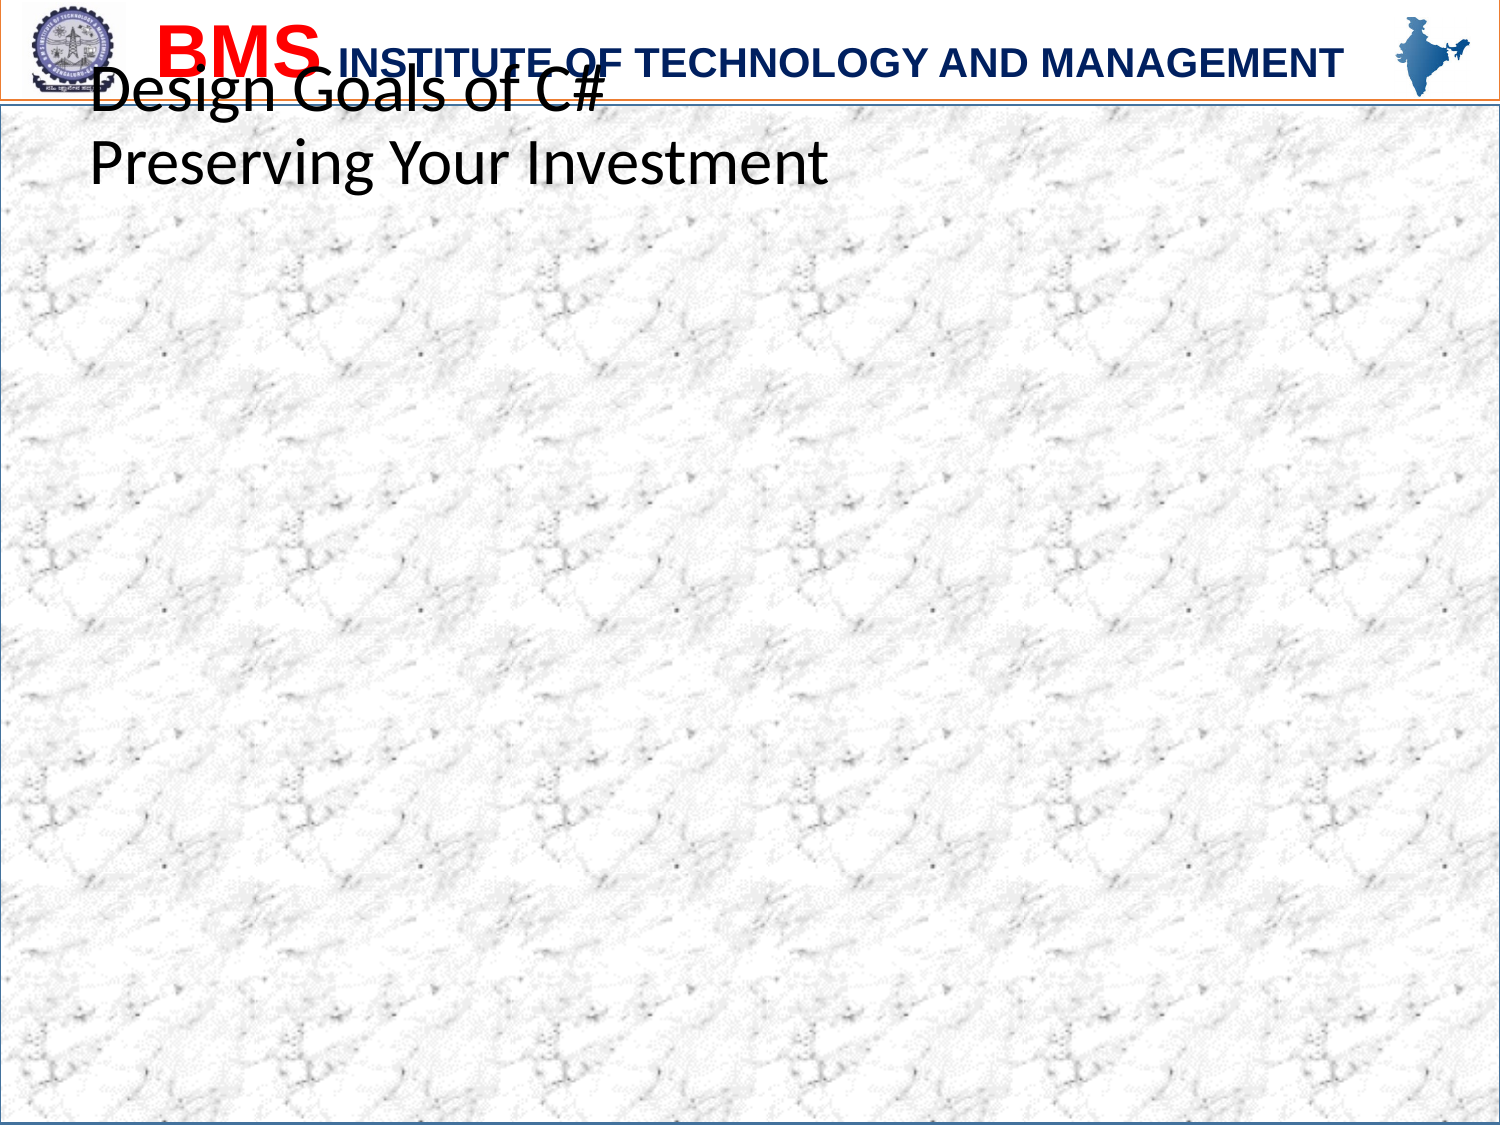

# Design Goals of C# Preserving Your Investment
C++ Heritage
Namespaces, pointers (in unsafe code),
unsigned types, etc.
Some changes, but no unnecessary sacrifices
Interoperability
What software is increasingly about
C# talks to XML, SOAP, COM, DLLs, and any
.NET Framework language
Increased productivity
Short learning curve
Millions of lines of C# code in .NET